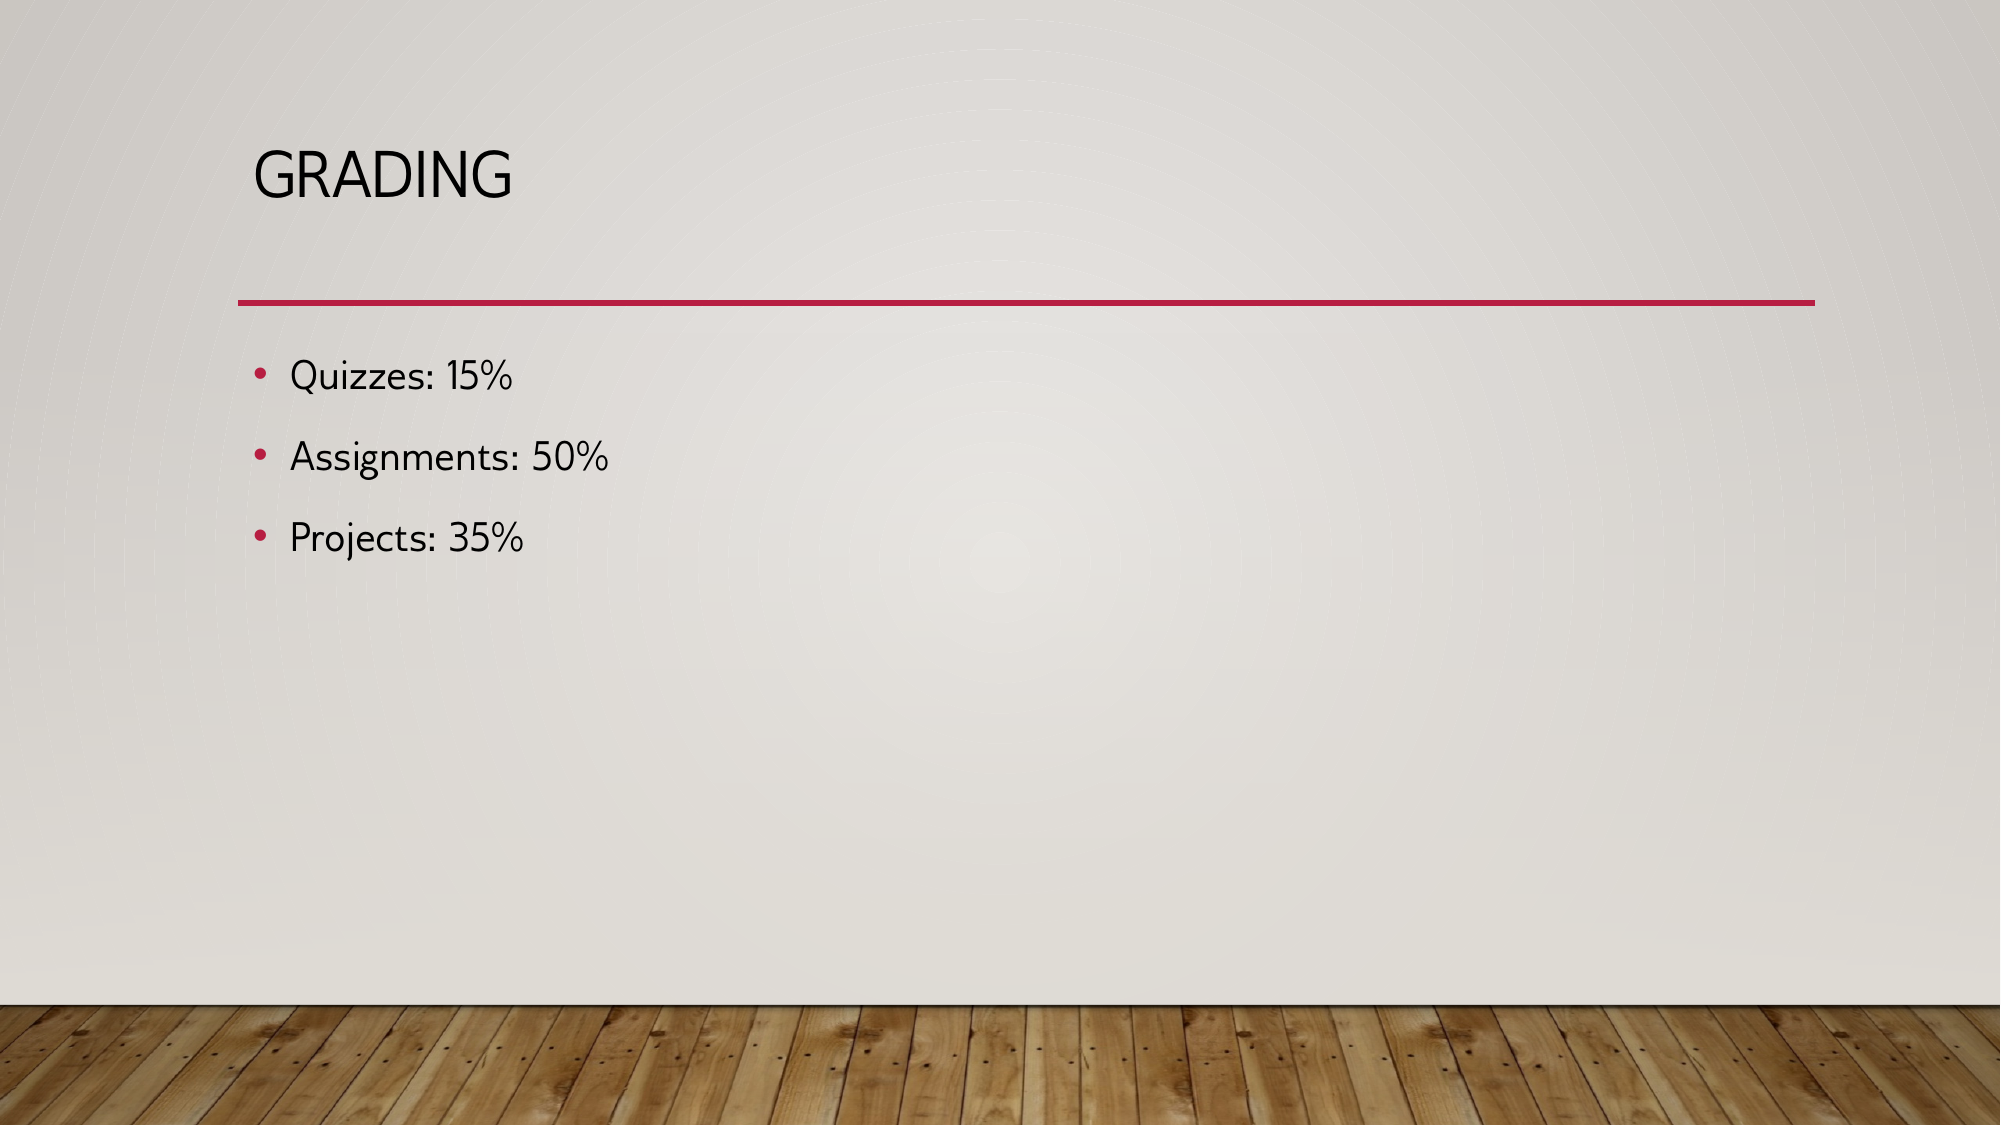

# Grading
Quizzes: 15%
Assignments: 50%
Projects: 35%